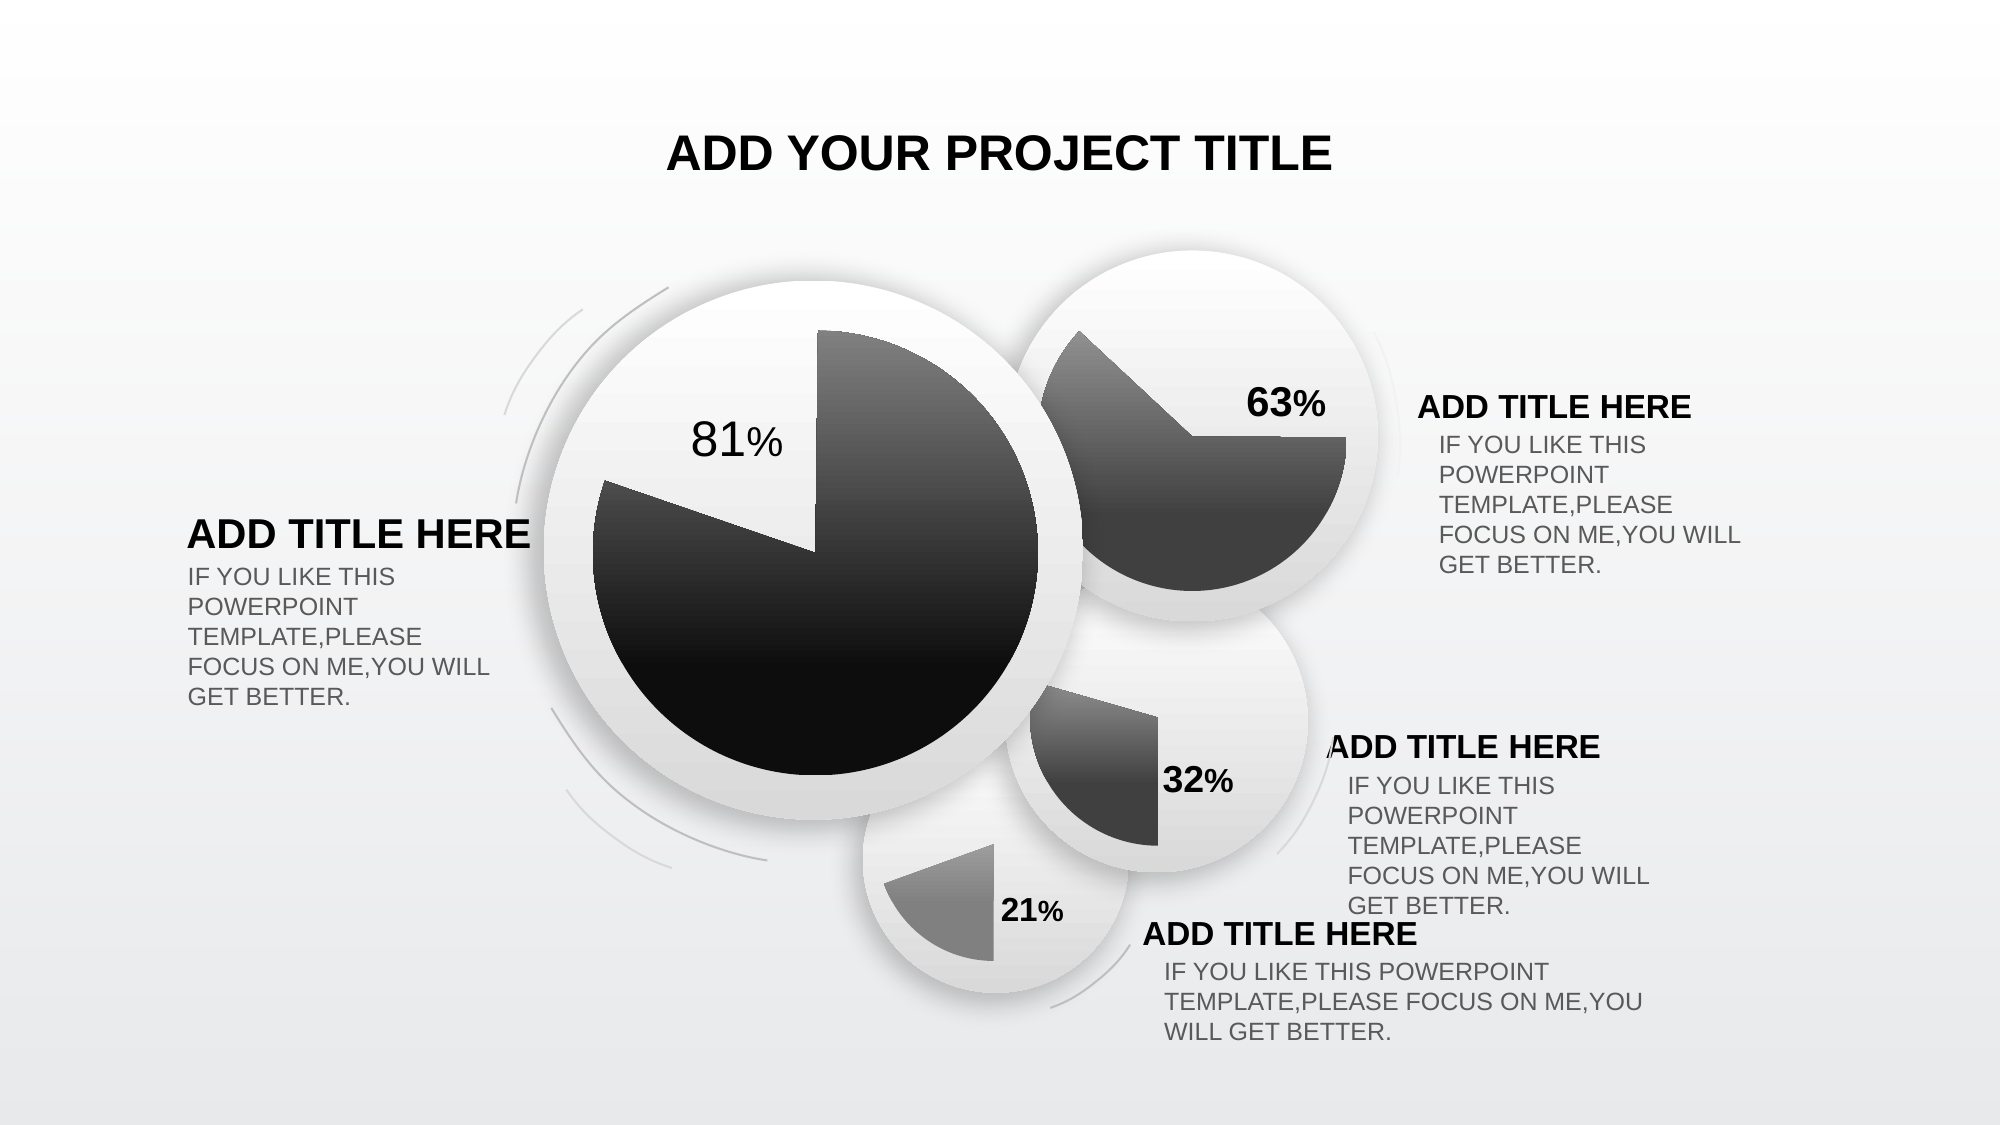

ADD YOUR PROJECT TITLE

63%
ADD TITLE HERE
81%
IF YOU LIKE THIS POWERPOINT TEMPLATE,PLEASE FOCUS ON ME,YOU WILL GET BETTER.
ADD TITLE HERE
IF YOU LIKE THIS POWERPOINT TEMPLATE,PLEASE FOCUS ON ME,YOU WILL GET BETTER.

ADD TITLE HERE

32%
IF YOU LIKE THIS POWERPOINT TEMPLATE,PLEASE FOCUS ON ME,YOU WILL GET BETTER.

21%
ADD TITLE HERE

IF YOU LIKE THIS POWERPOINT TEMPLATE,PLEASE FOCUS ON ME,YOU WILL GET BETTER.